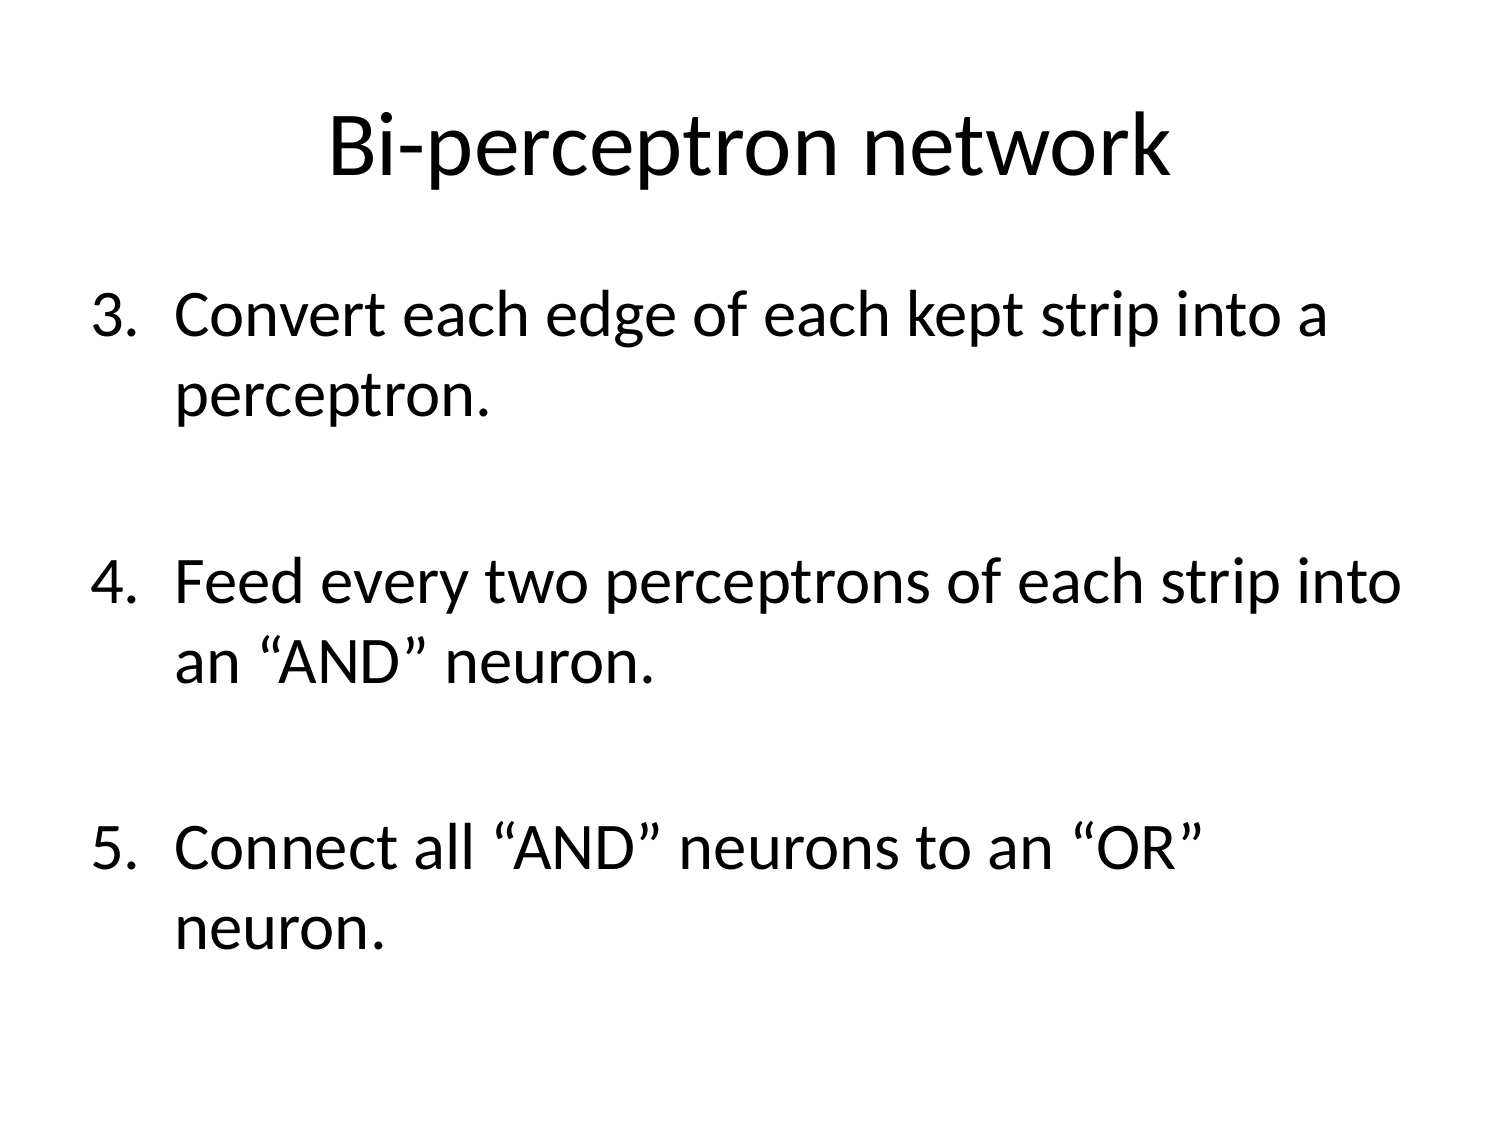

# Bi-perceptron network
Convert each edge of each kept strip into a perceptron.

Feed every two perceptrons of each strip into an “AND” neuron.

Connect all “AND” neurons to an “OR” neuron.